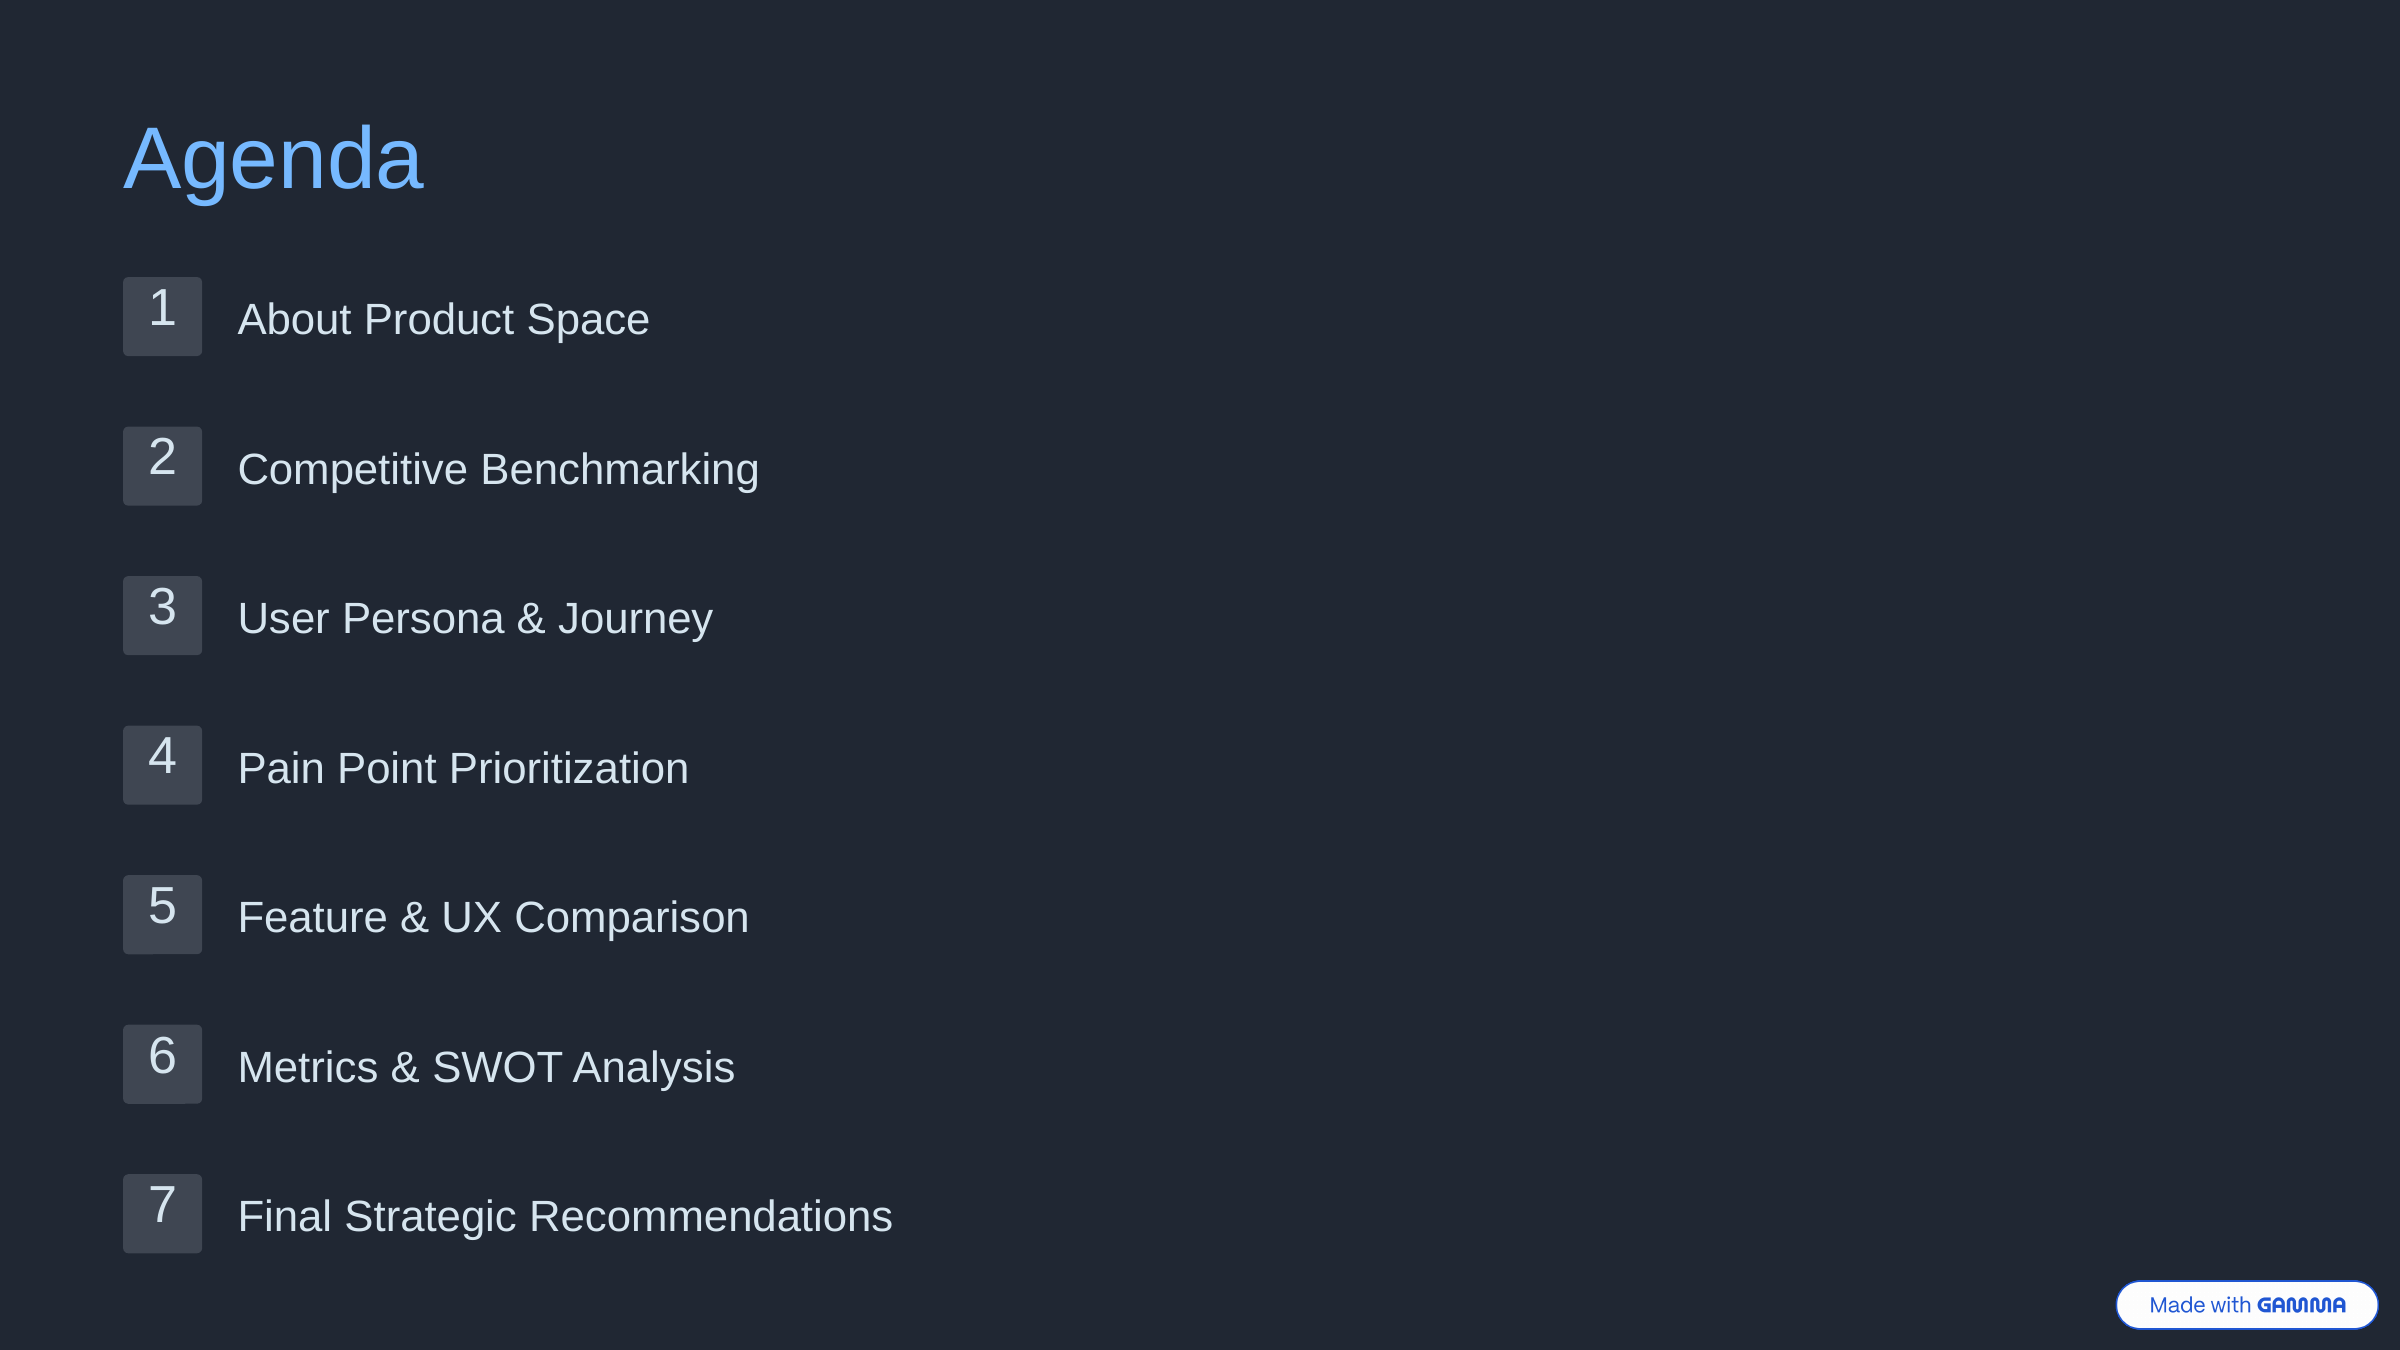

Agenda

1
About Product Space

2
Competitive Benchmarking

3
User Persona & Journey

4
Pain Point Prioritization

5
Feature & UX Comparison

6
Metrics & SWOT Analysis

7
Final Strategic Recommendations